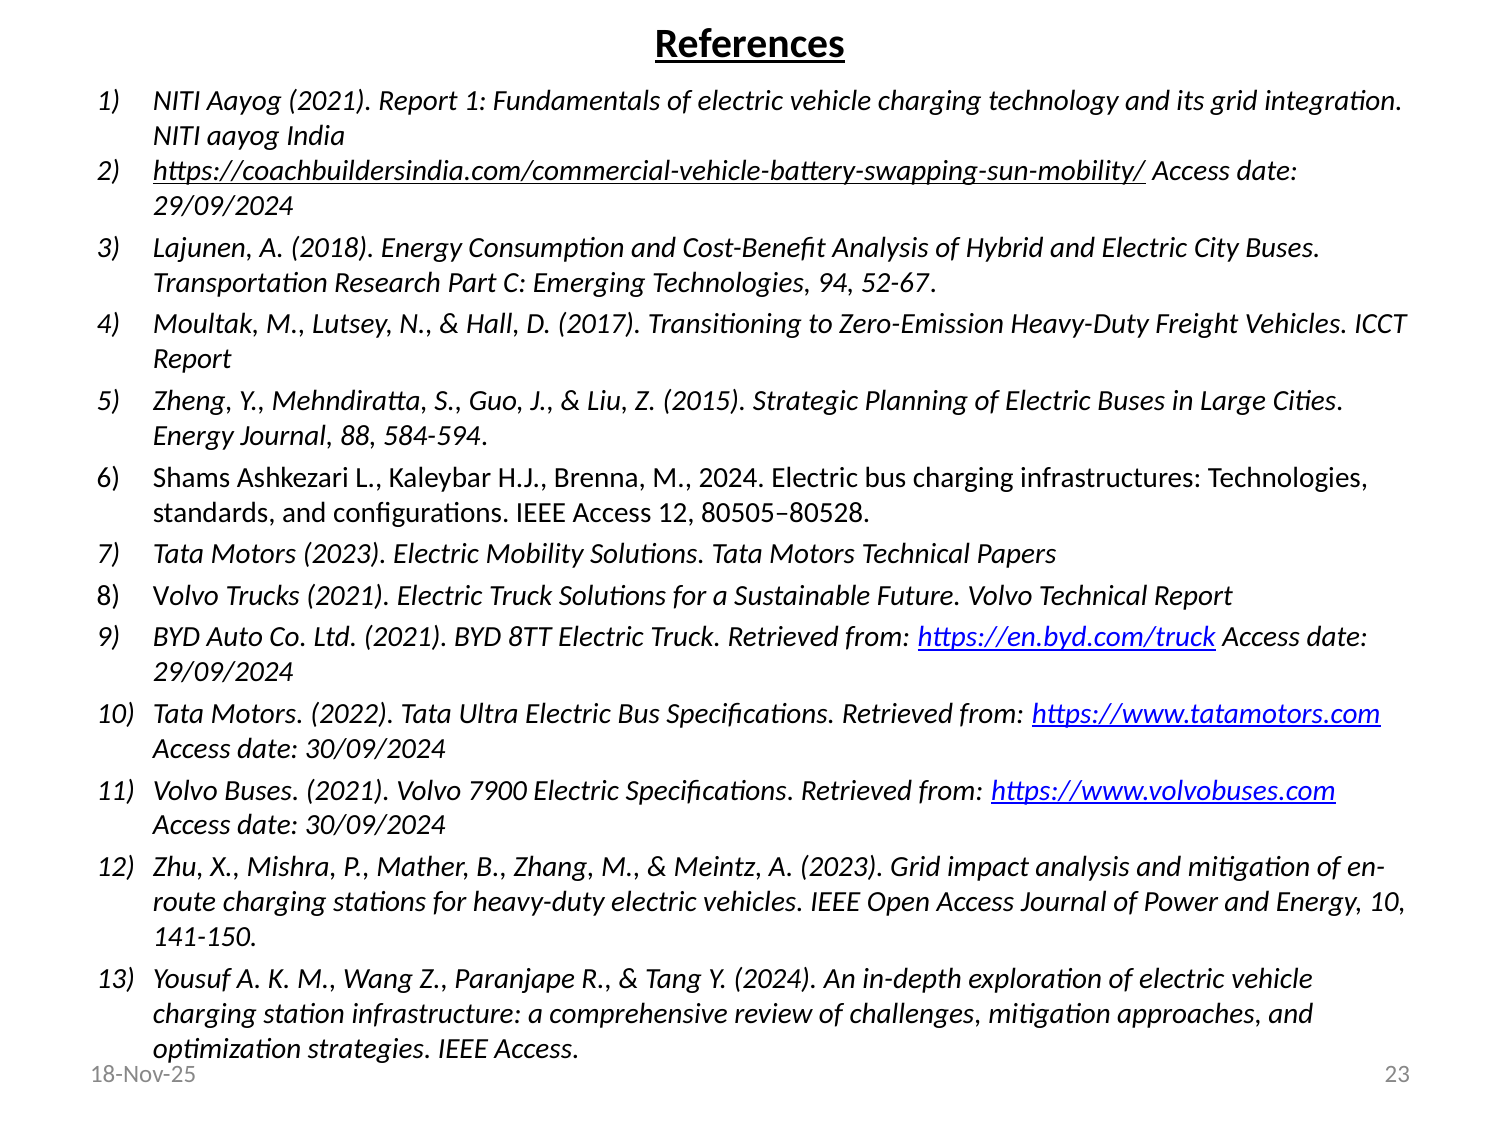

# References
NITI Aayog (2021). Report 1: Fundamentals of electric vehicle charging technology and its grid integration. NITI aayog India
https://coachbuildersindia.com/commercial-vehicle-battery-swapping-sun-mobility/ Access date: 29/09/2024
Lajunen, A. (2018). Energy Consumption and Cost-Benefit Analysis of Hybrid and Electric City Buses. Transportation Research Part C: Emerging Technologies, 94, 52-67.
Moultak, M., Lutsey, N., & Hall, D. (2017). Transitioning to Zero-Emission Heavy-Duty Freight Vehicles. ICCT Report
Zheng, Y., Mehndiratta, S., Guo, J., & Liu, Z. (2015). Strategic Planning of Electric Buses in Large Cities. Energy Journal, 88, 584-594.
Shams Ashkezari L., Kaleybar H.J., Brenna, M., 2024. Electric bus charging infrastructures: Technologies, standards, and configurations. IEEE Access 12, 80505–80528.
Tata Motors (2023). Electric Mobility Solutions. Tata Motors Technical Papers
Volvo Trucks (2021). Electric Truck Solutions for a Sustainable Future. Volvo Technical Report
BYD Auto Co. Ltd. (2021). BYD 8TT Electric Truck. Retrieved from: https://en.byd.com/truck Access date: 29/09/2024
Tata Motors. (2022). Tata Ultra Electric Bus Specifications. Retrieved from: https://www.tatamotors.com Access date: 30/09/2024
Volvo Buses. (2021). Volvo 7900 Electric Specifications. Retrieved from: https://www.volvobuses.com Access date: 30/09/2024
Zhu, X., Mishra, P., Mather, B., Zhang, M., & Meintz, A. (2023). Grid impact analysis and mitigation of en-route charging stations for heavy-duty electric vehicles. IEEE Open Access Journal of Power and Energy, 10, 141-150.
Yousuf A. K. M., Wang Z., Paranjape R., & Tang Y. (2024). An in-depth exploration of electric vehicle charging station infrastructure: a comprehensive review of challenges, mitigation approaches, and optimization strategies. IEEE Access.
18-Nov-25
23